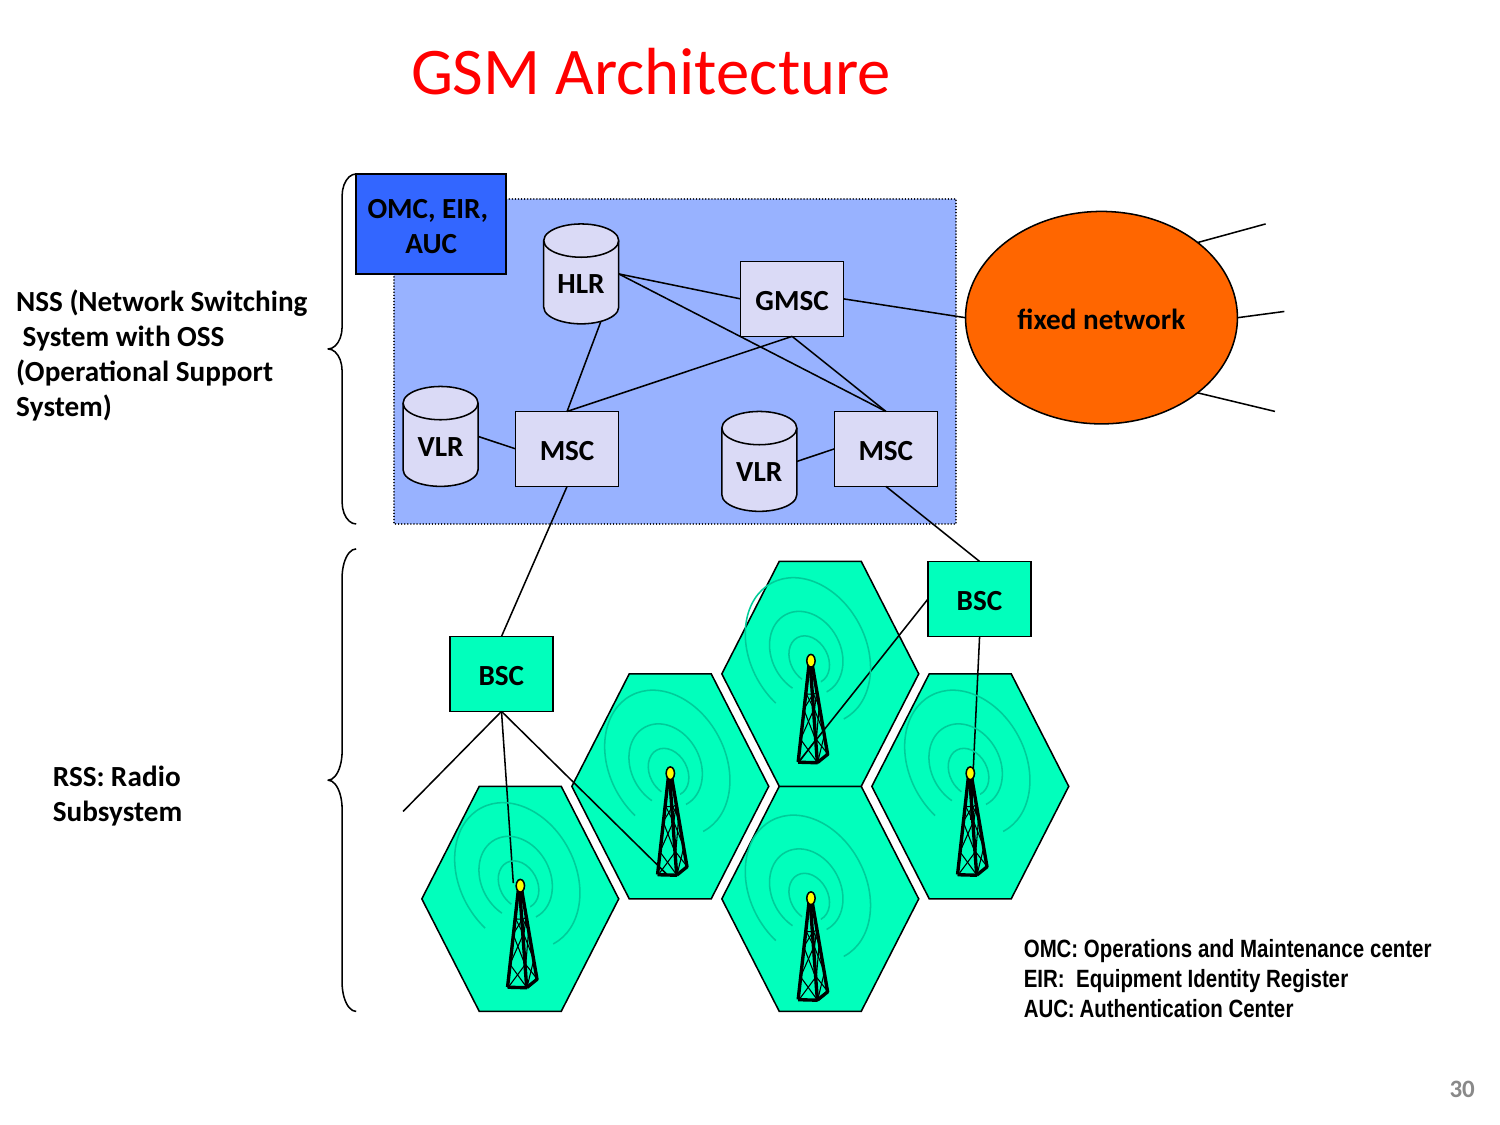

GSM Architecture

OMC, EIR,
AUC

fixed network
HLR
GMSC
NSS (Network Switching
 System with OSS
(Operational Support
System)
VLR
MSC
VLR
MSC

BSC

BSC

RSS: Radio
Subsystem

OMC: Operations and Maintenance center
EIR:  Equipment Identity Register
AUC: Authentication Center